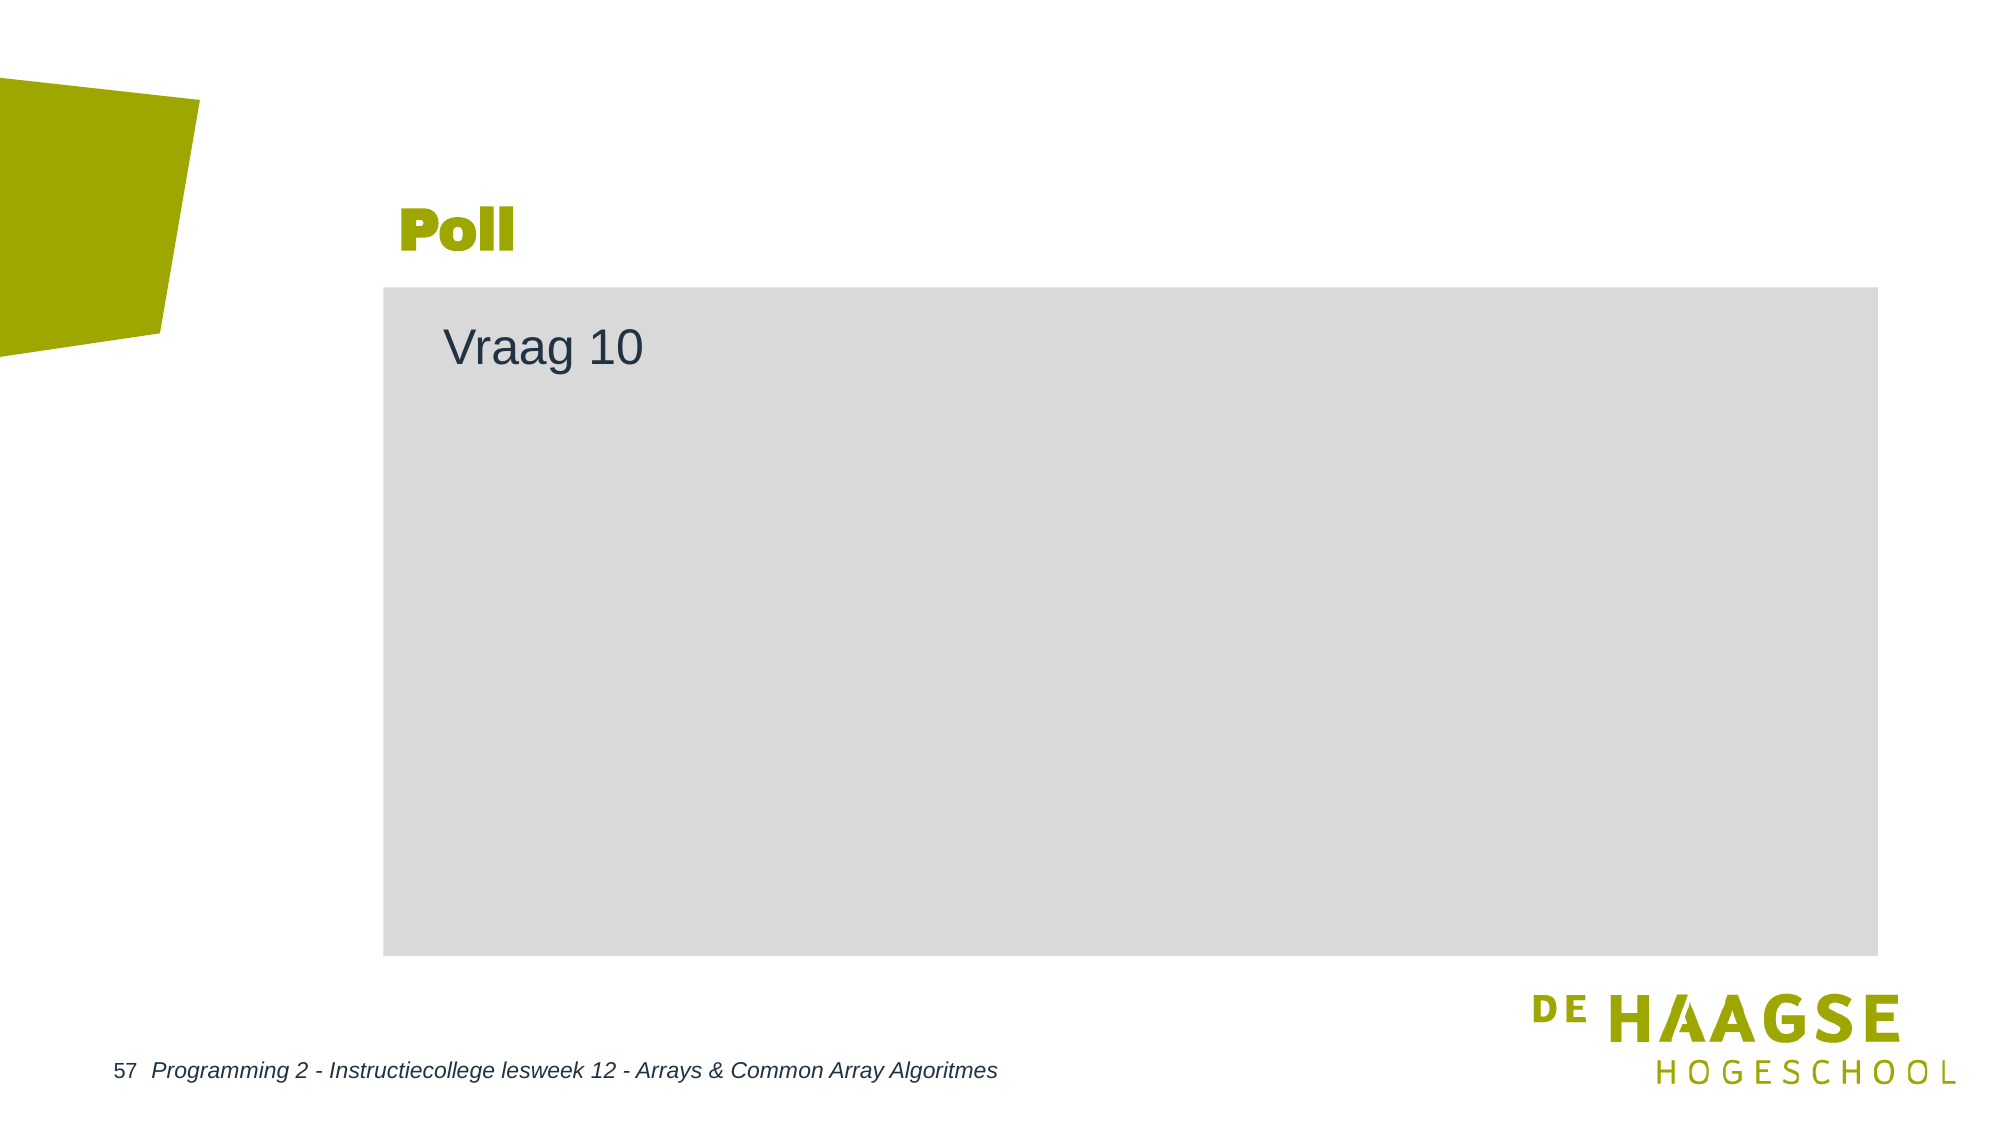

# Poll
Vraag 10
Programming 2 - Instructiecollege lesweek 12 - Arrays & Common Array Algoritmes
57